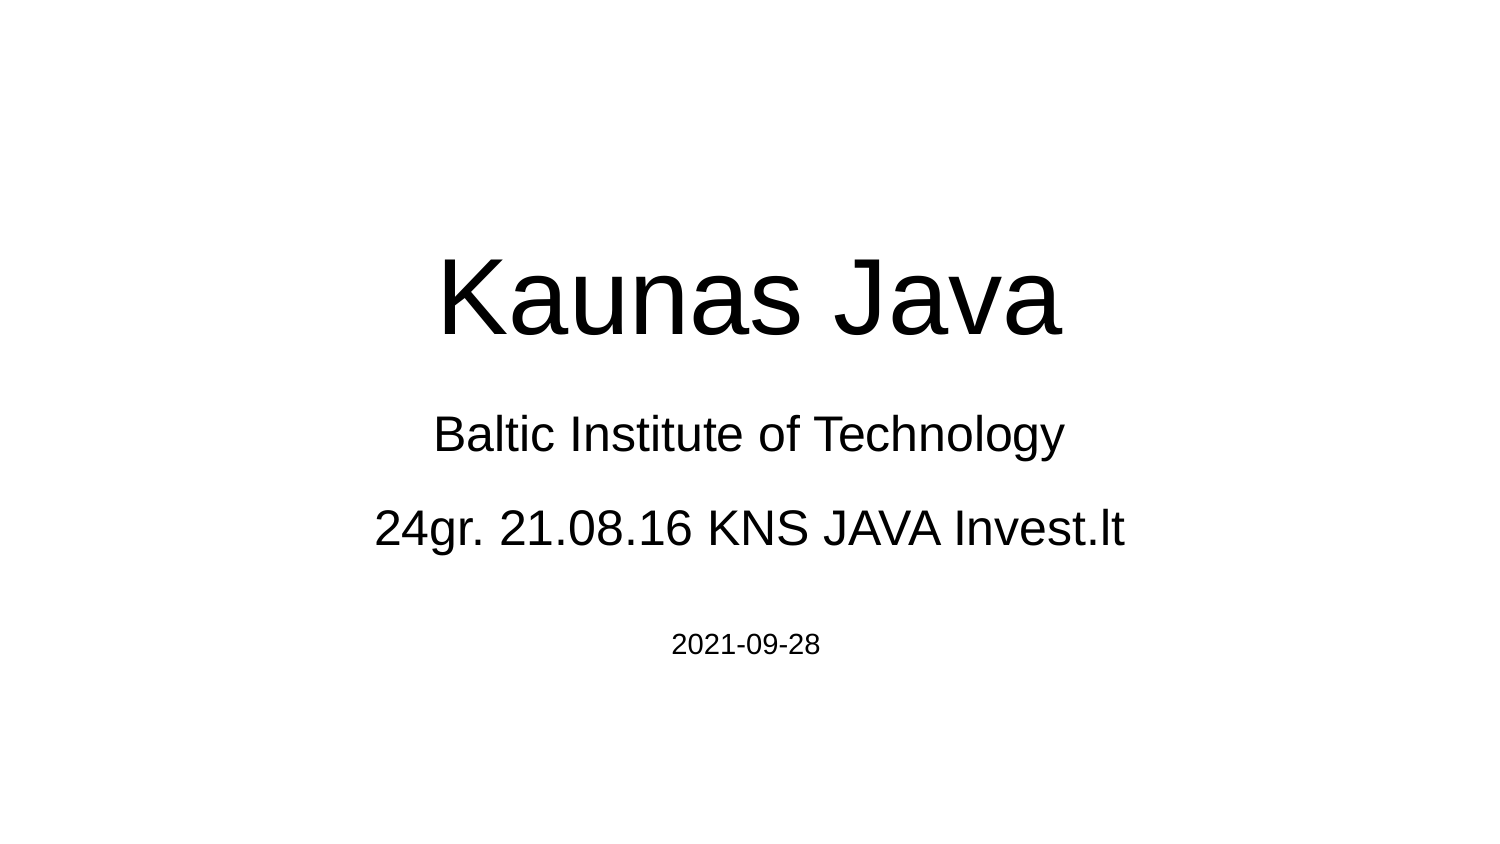

# Kaunas Java
Baltic Institute of Technology
24gr. 21.08.16 KNS JAVA Invest.lt
2021-09-28